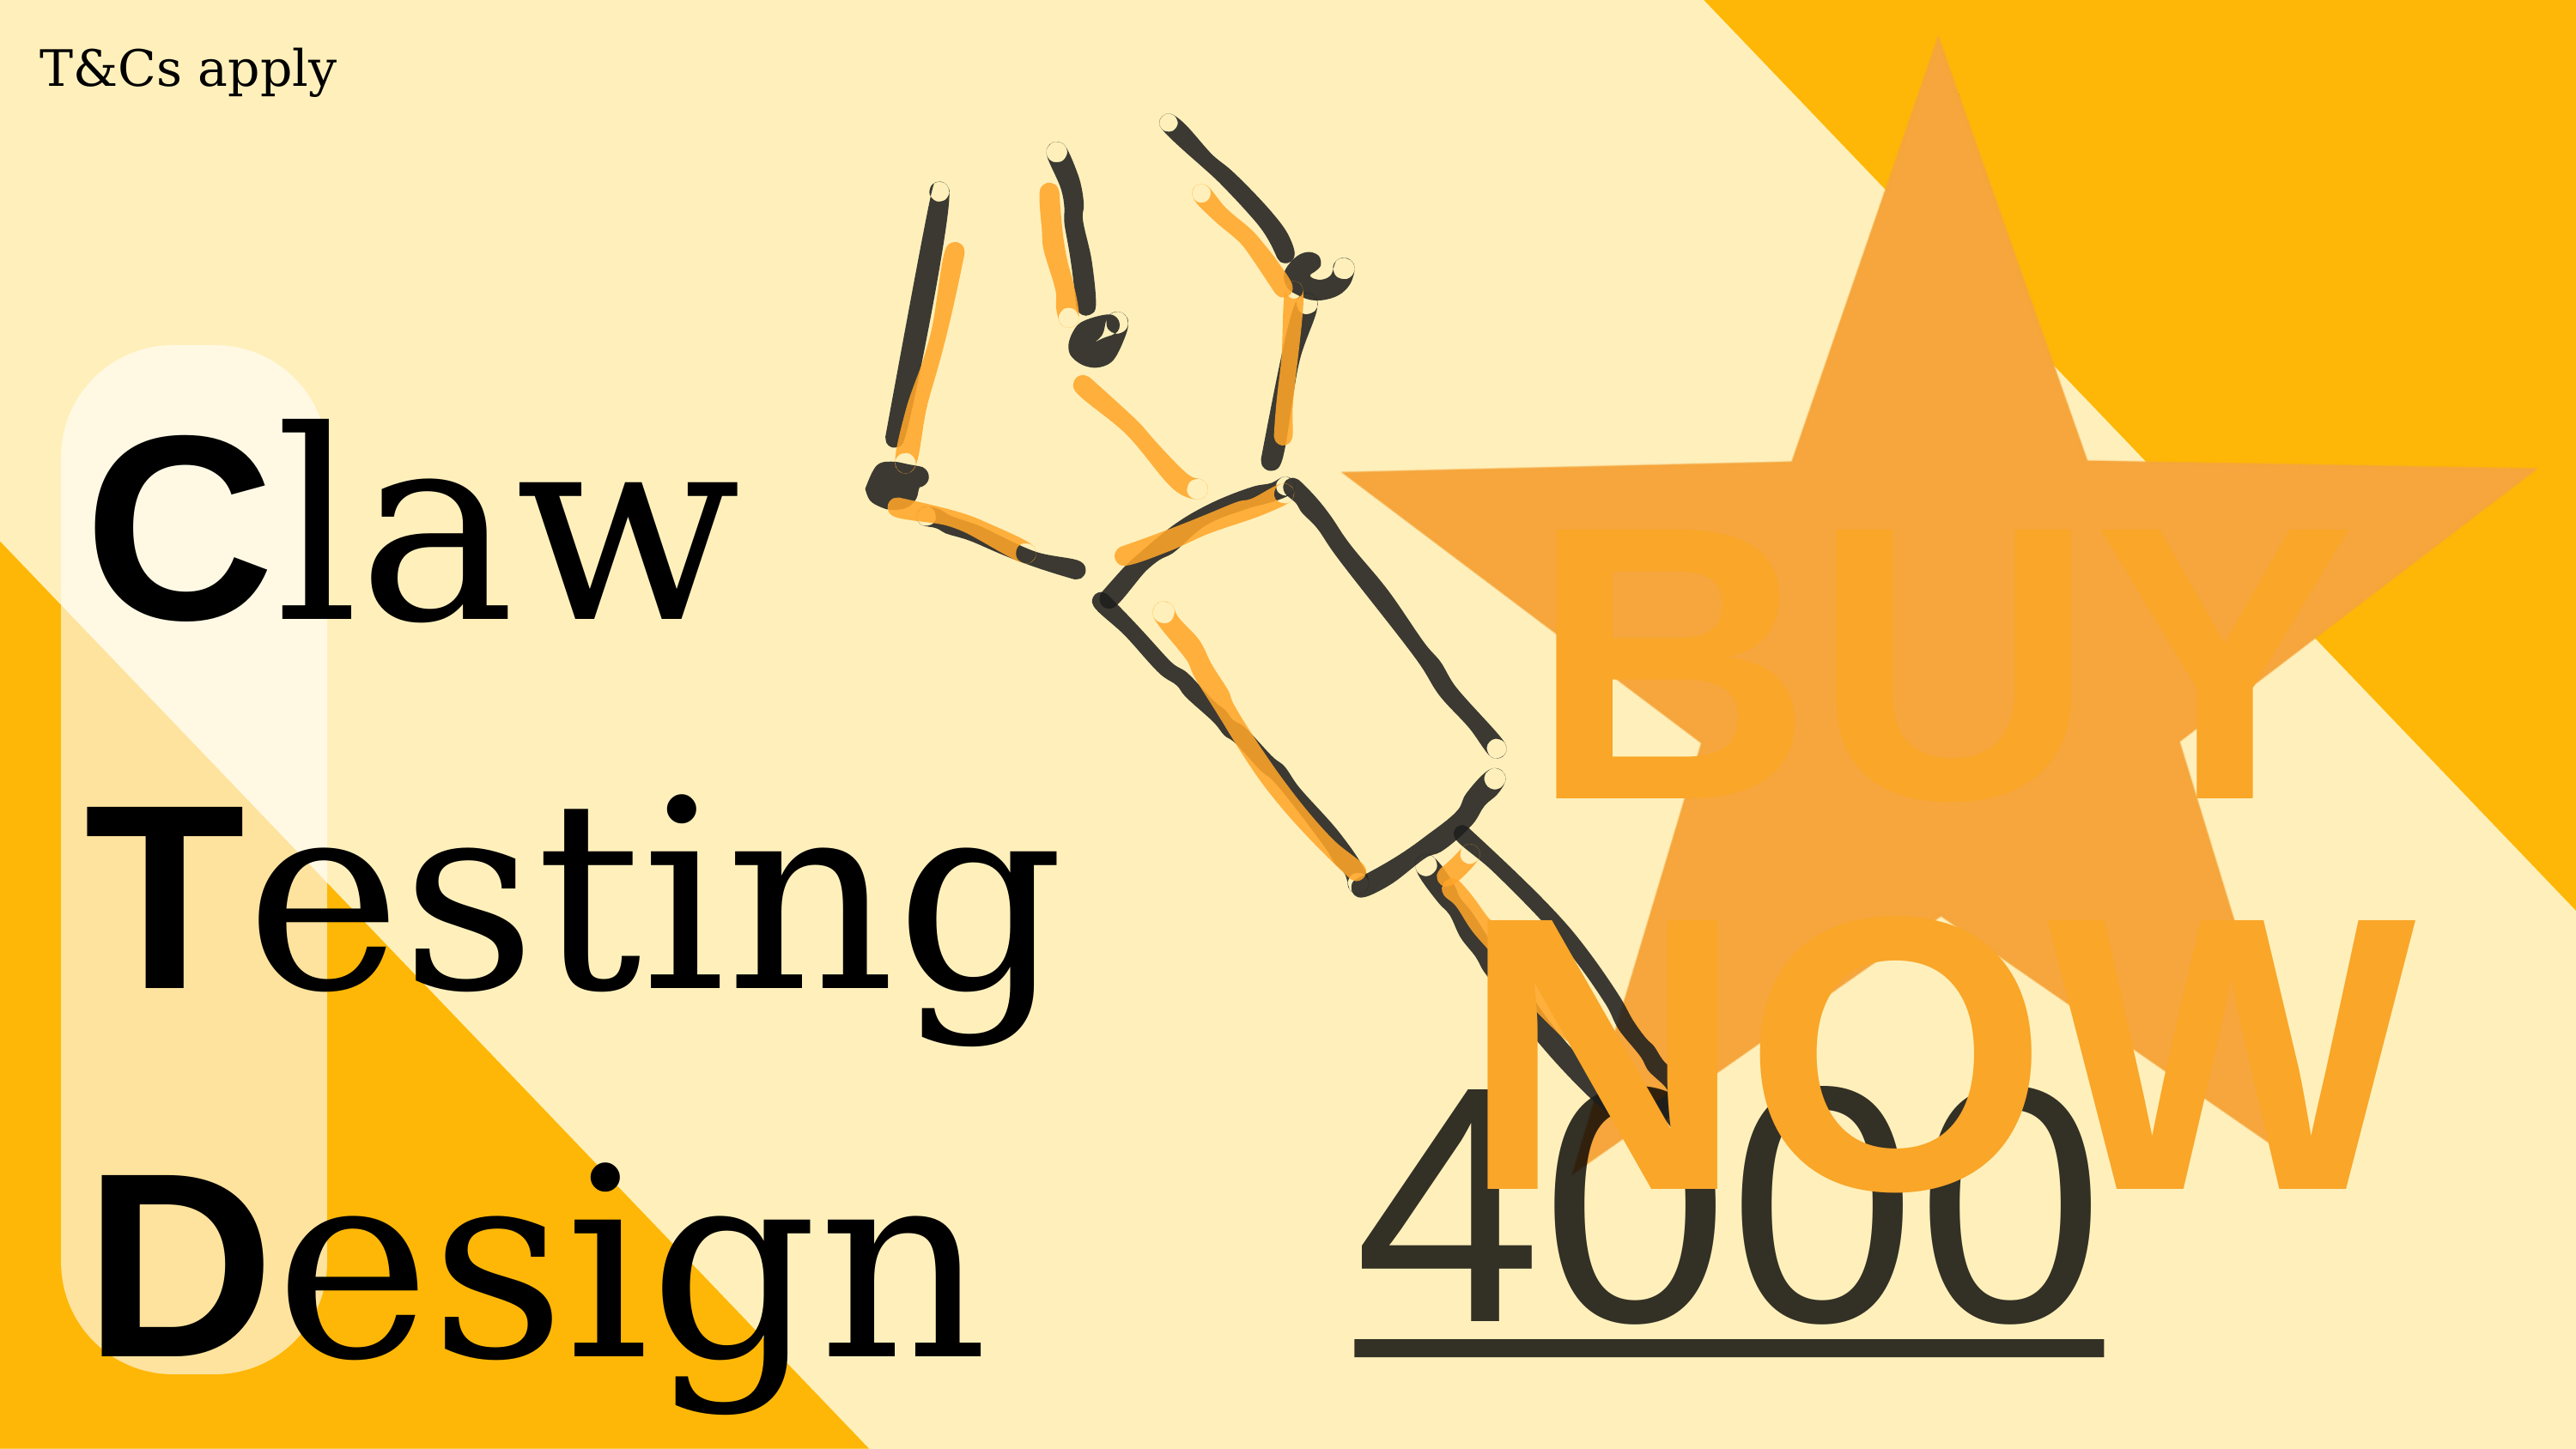

T&Cs apply

Claw
Testing
Design

BUY NOW

4000